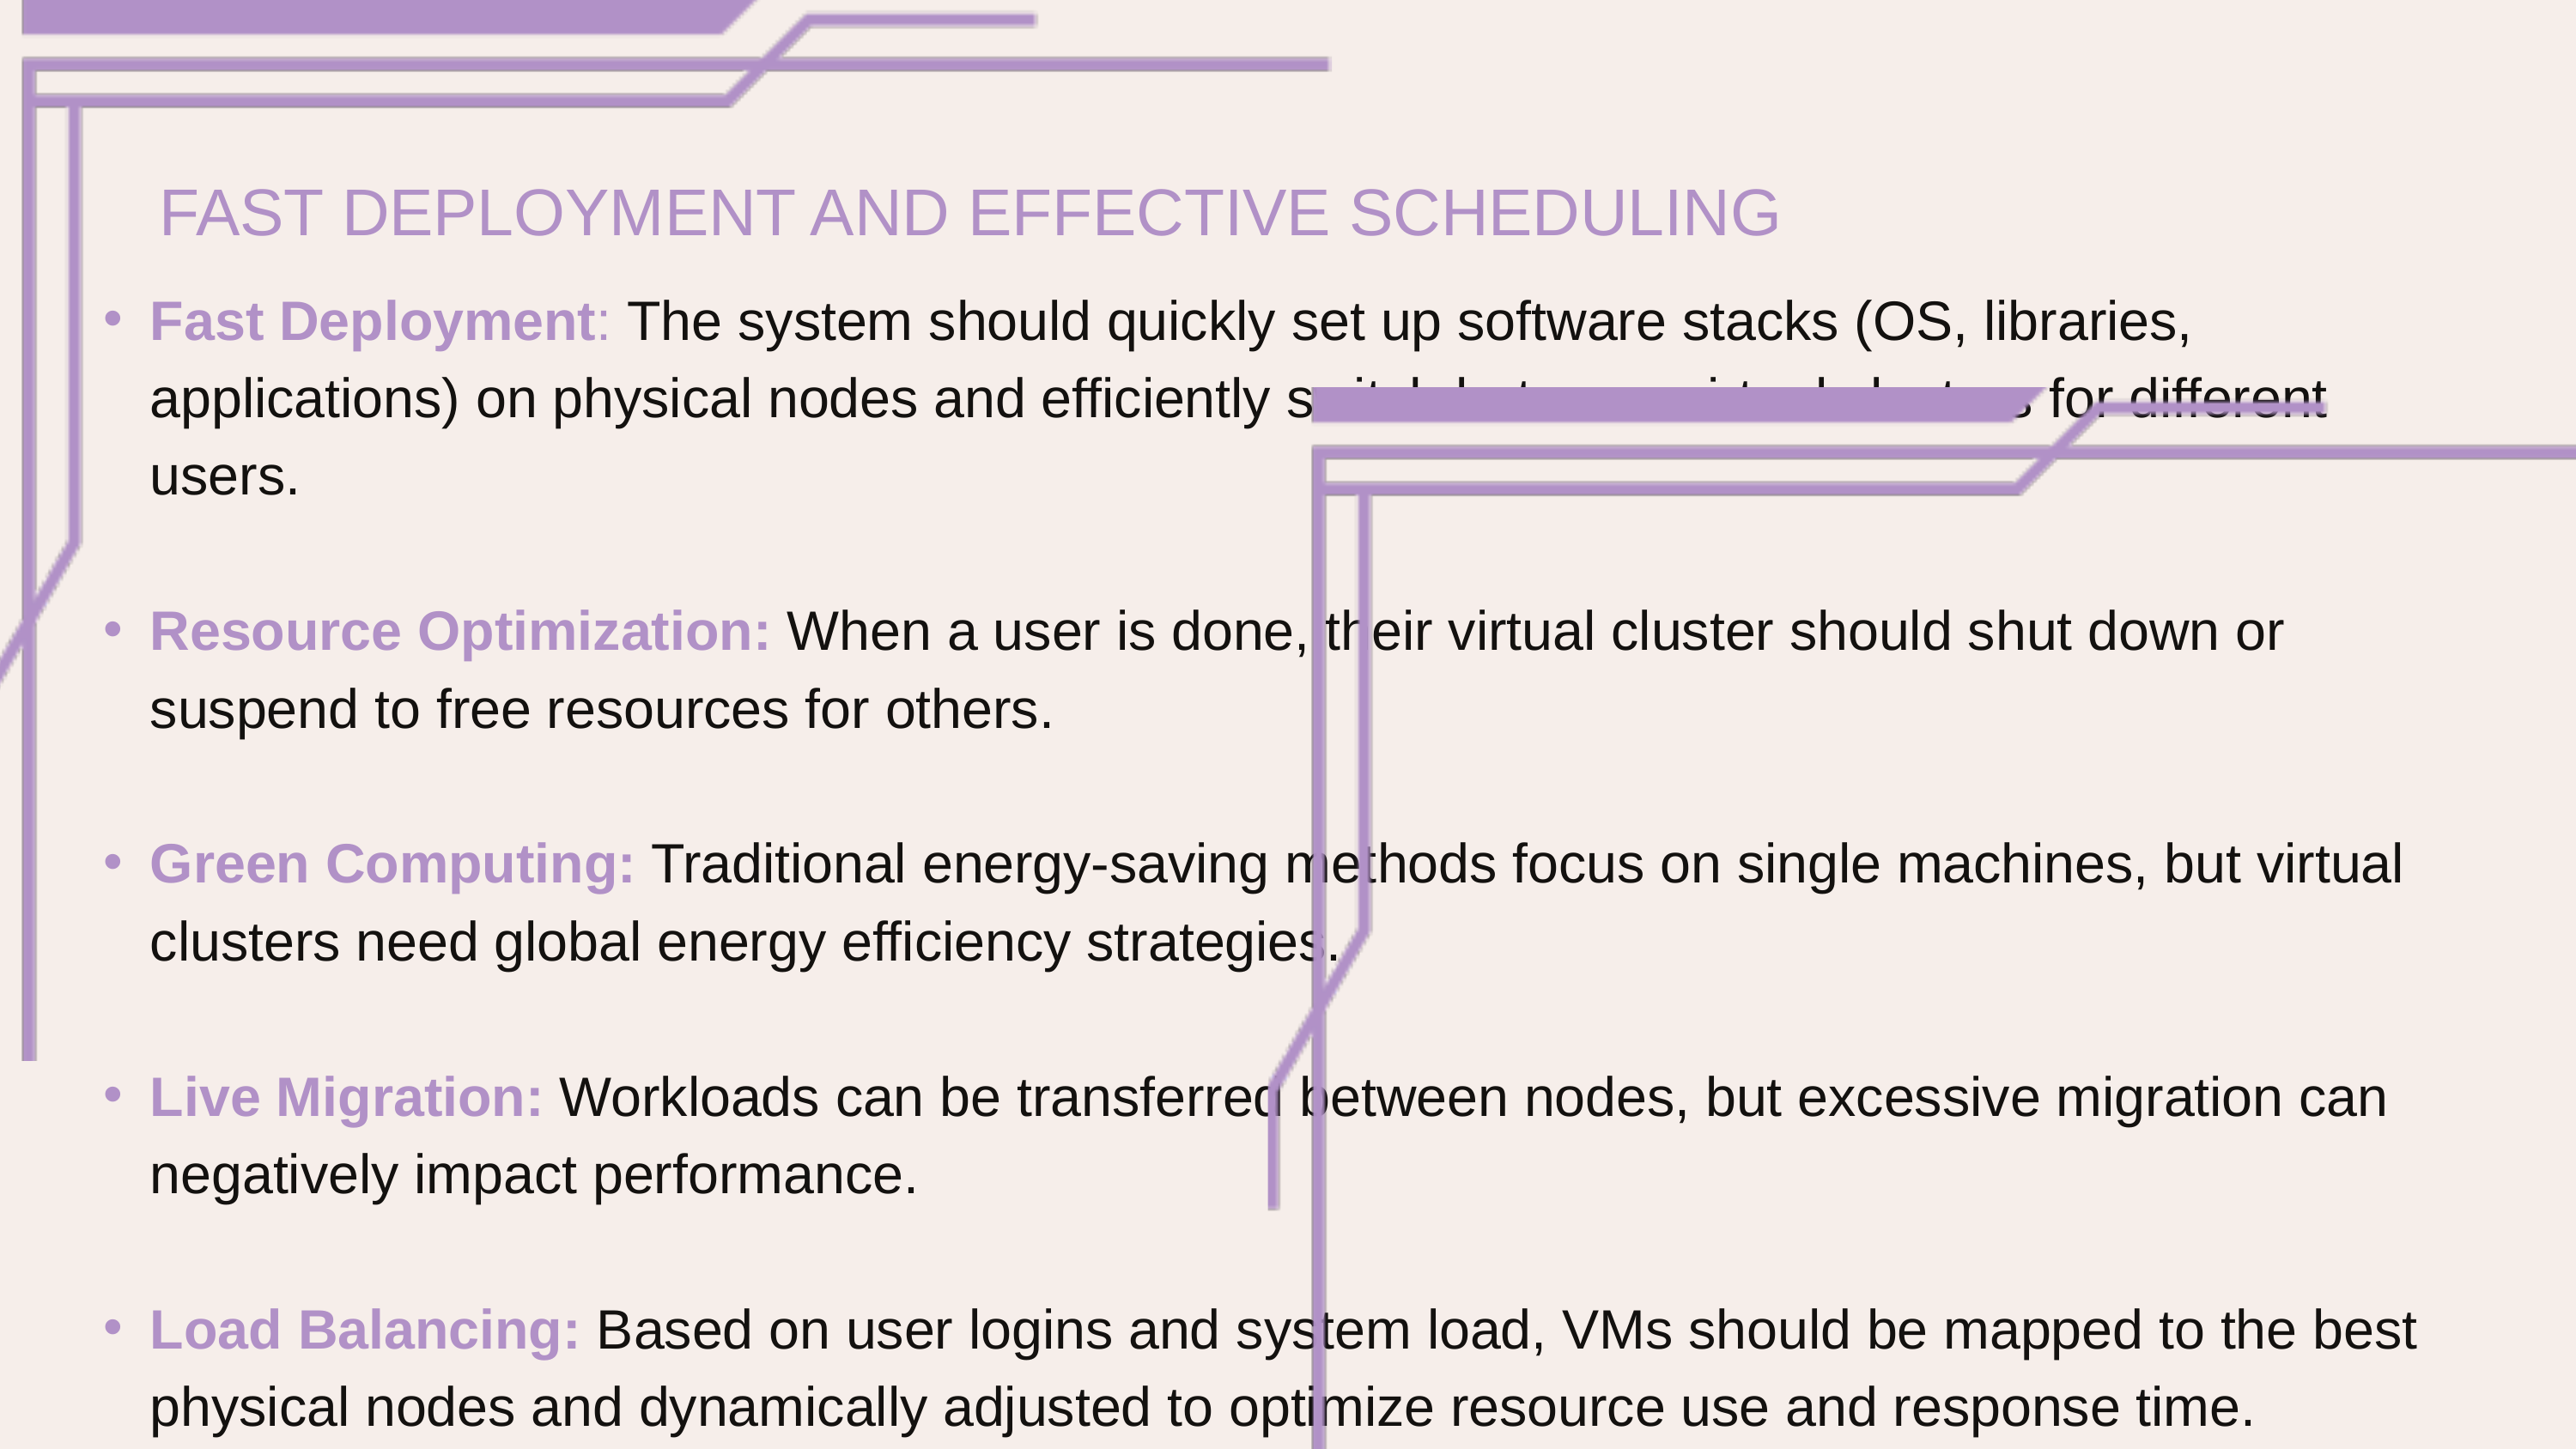

FAST DEPLOYMENT AND EFFECTIVE SCHEDULING

Fast Deployment: The system should quickly set up software stacks (OS, libraries, applications) on physical nodes and efficiently switch between virtual clusters for different users.

Resource Optimization: When a user is done, their virtual cluster should shut down or suspend to free resources for others.

Green Computing: Traditional energy-saving methods focus on single machines, but virtual clusters need global energy efficiency strategies.

Live Migration: Workloads can be transferred between nodes, but excessive migration can negatively impact performance.

Load Balancing: Based on user logins and system load, VMs should be mapped to the best physical nodes and dynamically adjusted to optimize resource use and response time.